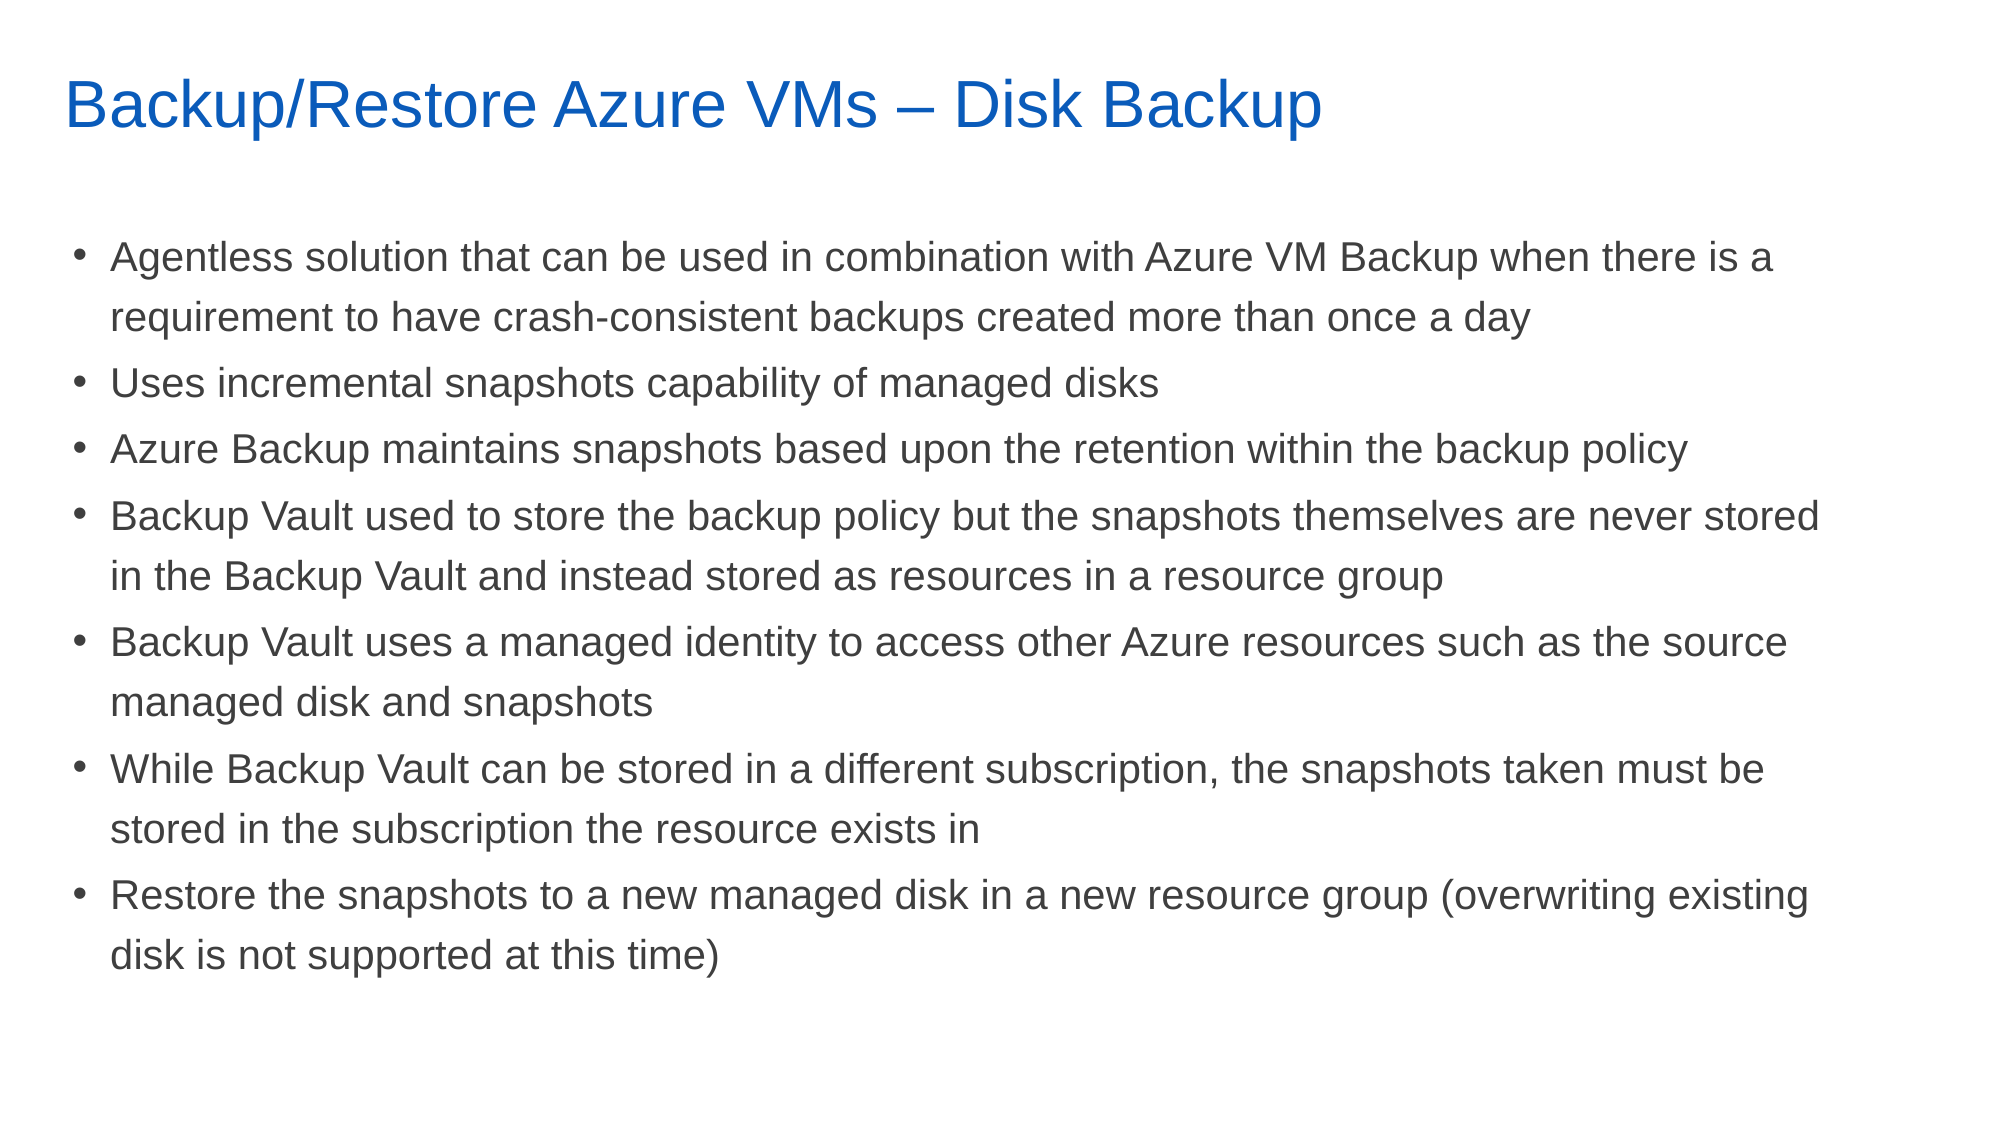

# Backup/Restore Azure VMs – Disk Backup
Agentless solution that can be used in combination with Azure VM Backup when there is a requirement to have crash-consistent backups created more than once a day
Uses incremental snapshots capability of managed disks
Azure Backup maintains snapshots based upon the retention within the backup policy
Backup Vault used to store the backup policy but the snapshots themselves are never stored in the Backup Vault and instead stored as resources in a resource group
Backup Vault uses a managed identity to access other Azure resources such as the source managed disk and snapshots
While Backup Vault can be stored in a different subscription, the snapshots taken must be stored in the subscription the resource exists in
Restore the snapshots to a new managed disk in a new resource group (overwriting existing disk is not supported at this time)